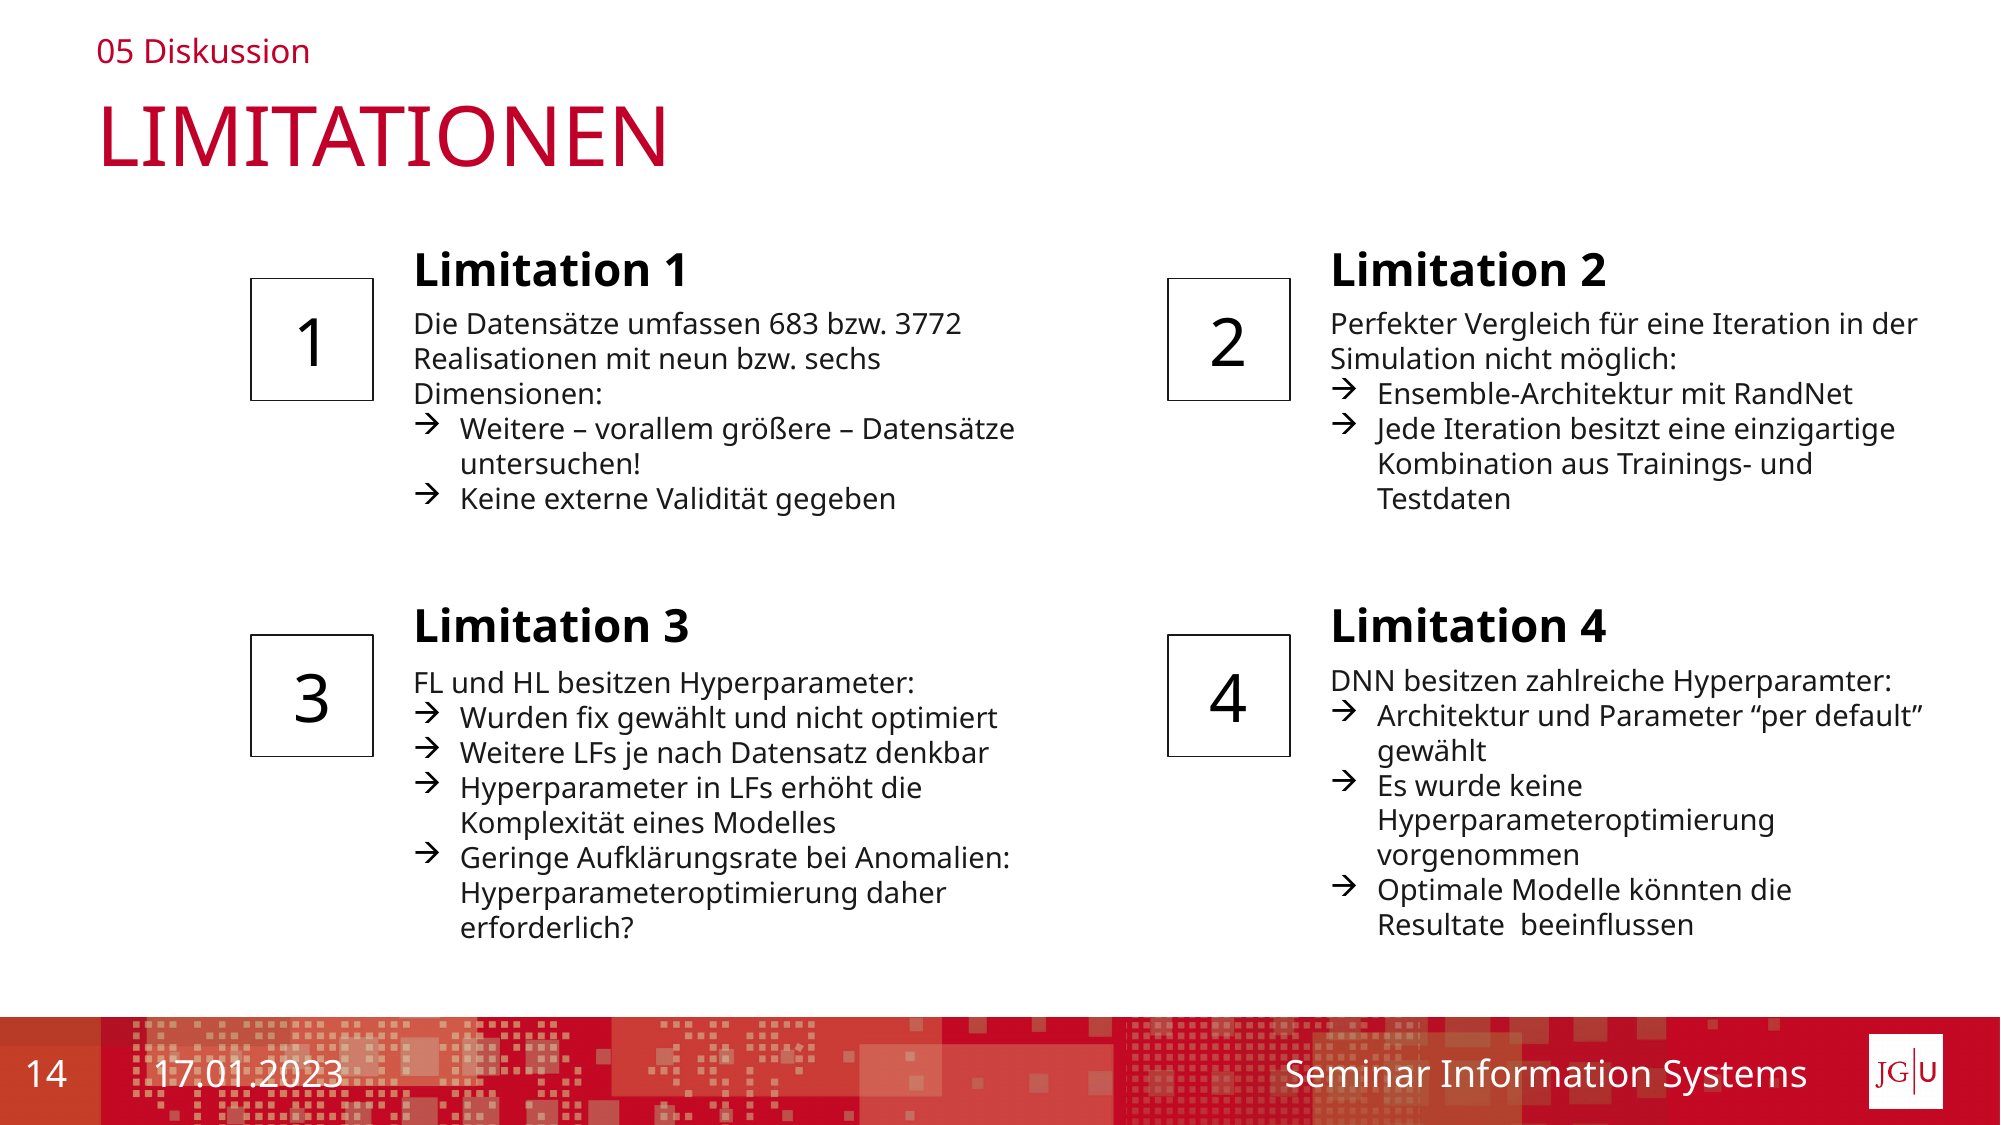

05 Diskussion
# Limitationen

Limitation 1
Limitation 2
1
2
Die Datensätze umfassen 683 bzw. 3772 Realisationen mit neun bzw. sechs Dimensionen:
Weitere – vorallem größere – Datensätze untersuchen!
Keine externe Validität gegeben
Perfekter Vergleich für eine Iteration in der Simulation nicht möglich:
Ensemble-Architektur mit RandNet
Jede Iteration besitzt eine einzigartige Kombination aus Trainings- und Testdaten
Limitation 3
Limitation 4
3
4
DNN besitzen zahlreiche Hyperparamter:
Architektur und Parameter “per default” gewählt
Es wurde keine Hyperparameteroptimierung vorgenommen
Optimale Modelle könnten die Resultate  beeinflussen
FL und HL besitzen Hyperparameter:
Wurden fix gewählt und nicht optimiert
Weitere LFs je nach Datensatz denkbar
Hyperparameter in LFs erhöht die Komplexität eines Modelles
Geringe Aufklärungsrate bei Anomalien: Hyperparameteroptimierung daher erforderlich?
14
17.01.2023
Seminar Information Systems